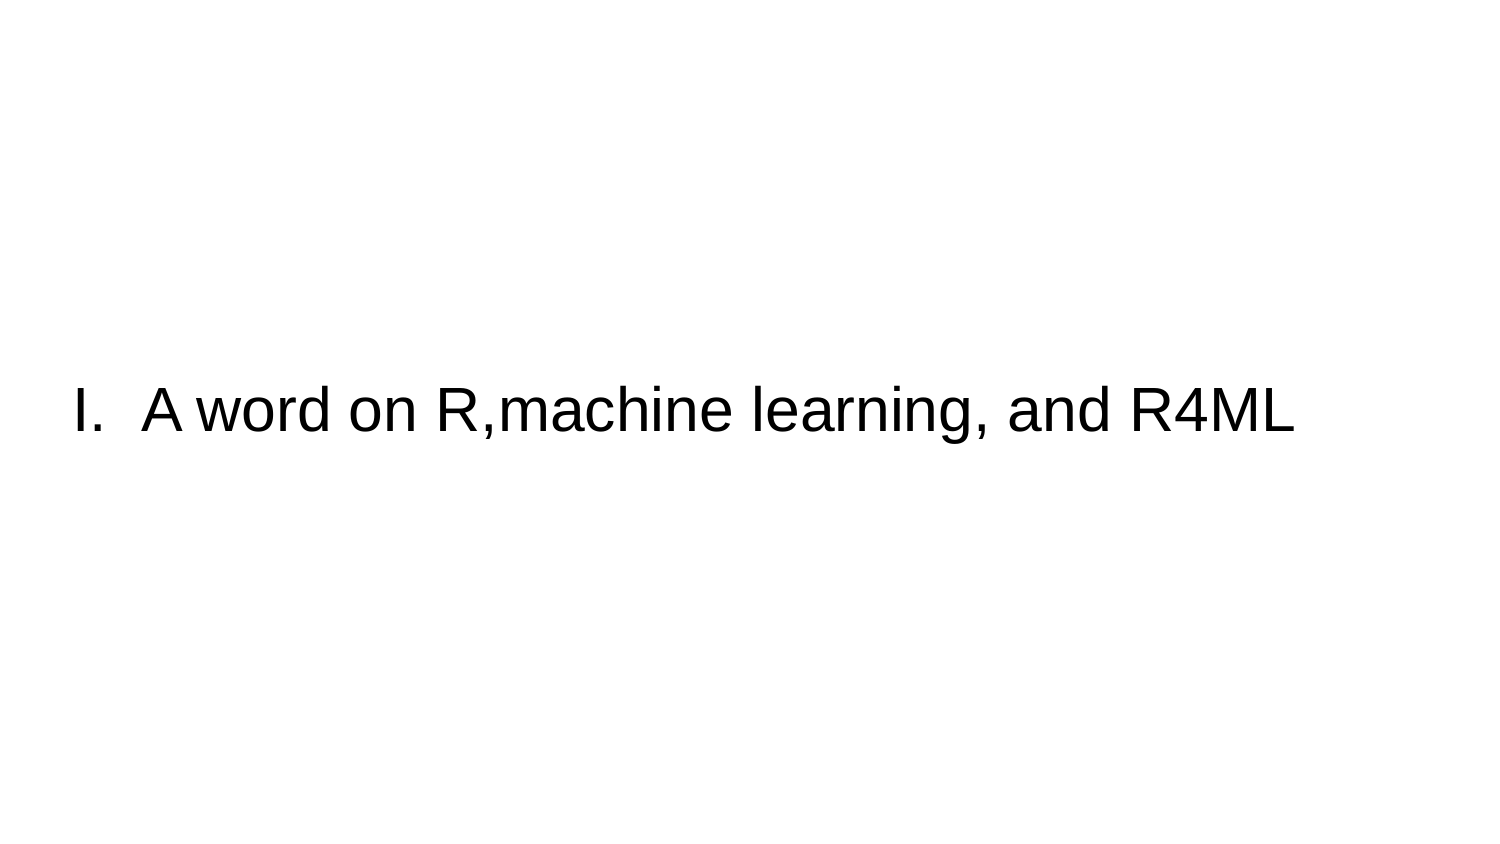

# A word on R,machine learning, and R4ML